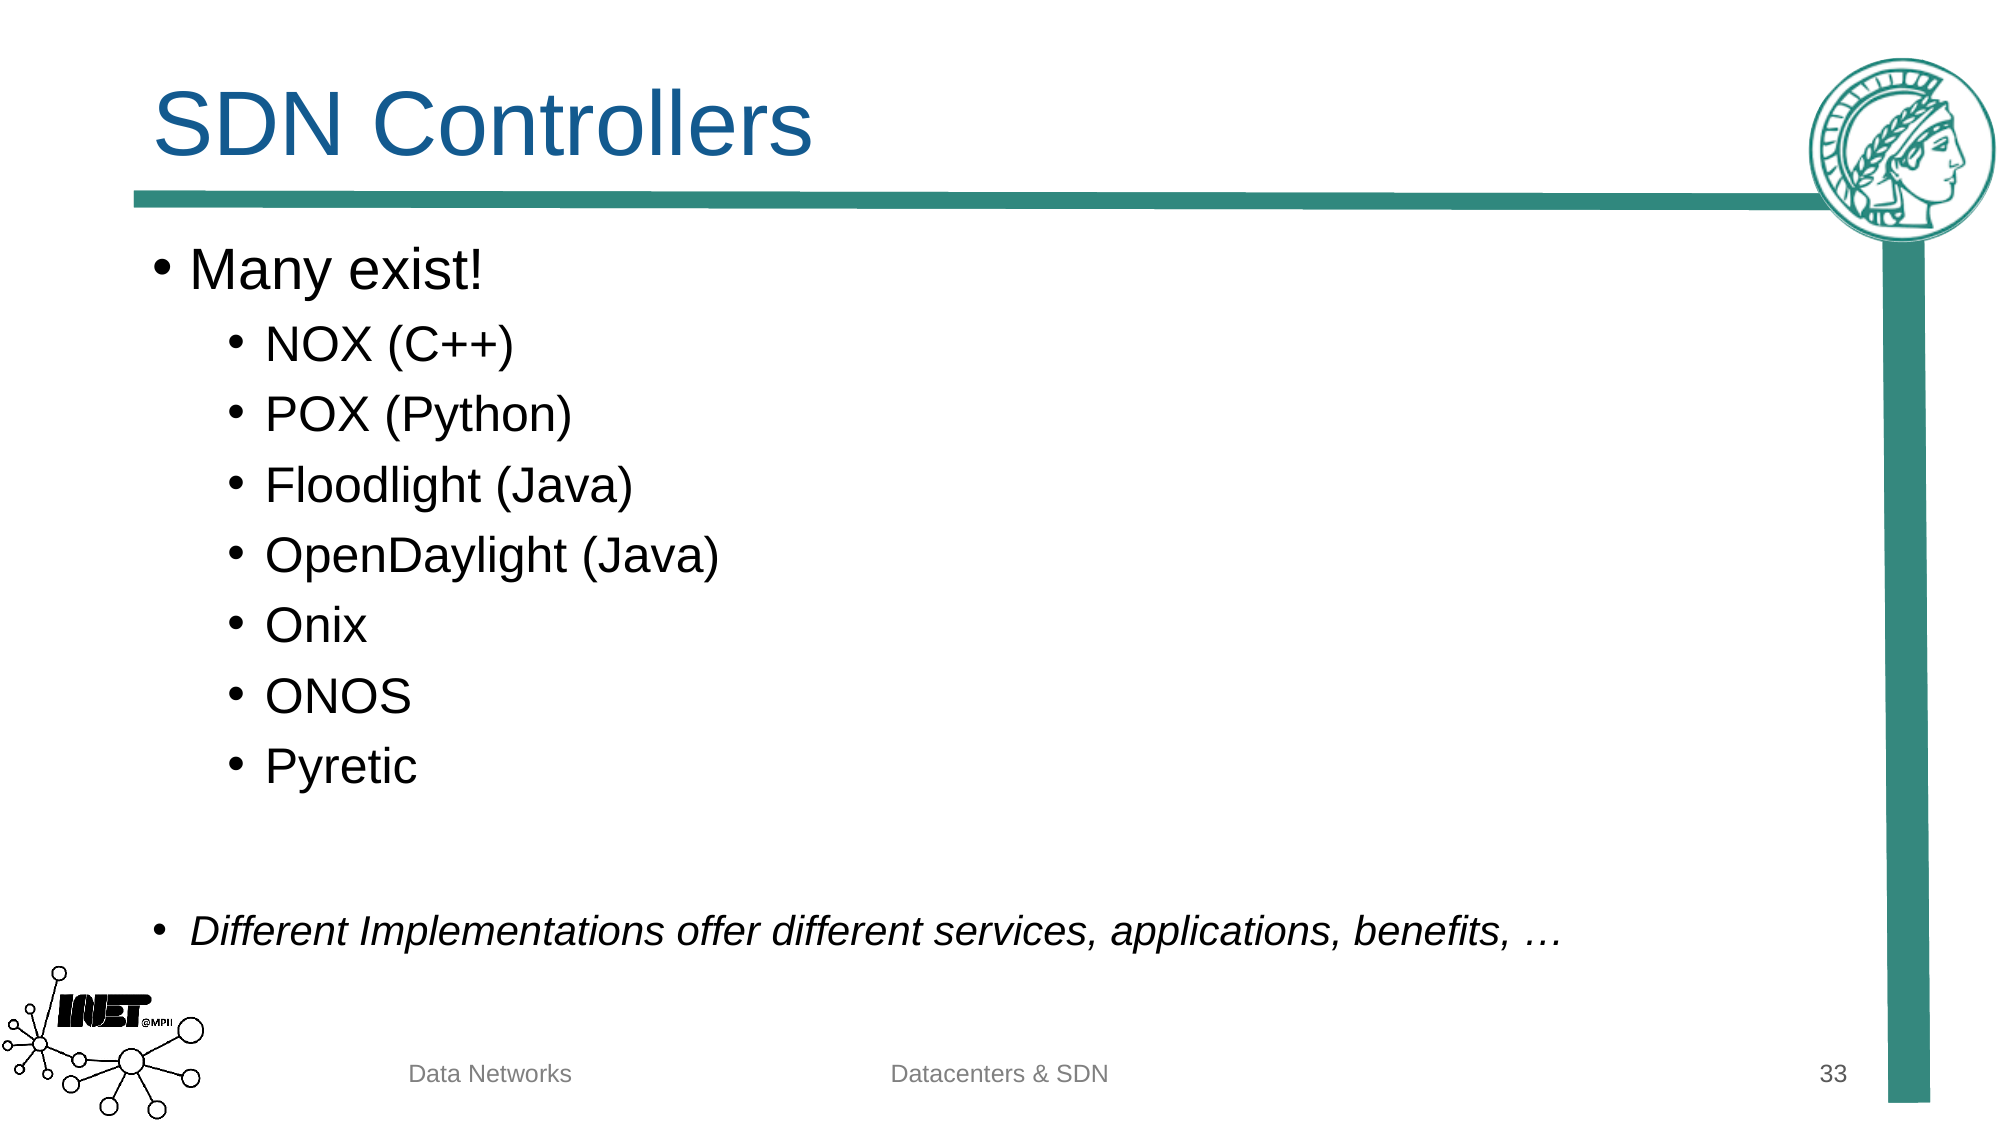

# SDN Controllers
Many exist!
NOX (C++)
POX (Python)
Floodlight (Java)
OpenDaylight (Java)
Onix
ONOS
Pyretic

Different Implementations offer different services, applications, benefits, …
Data Networks
Datacenters & SDN
33